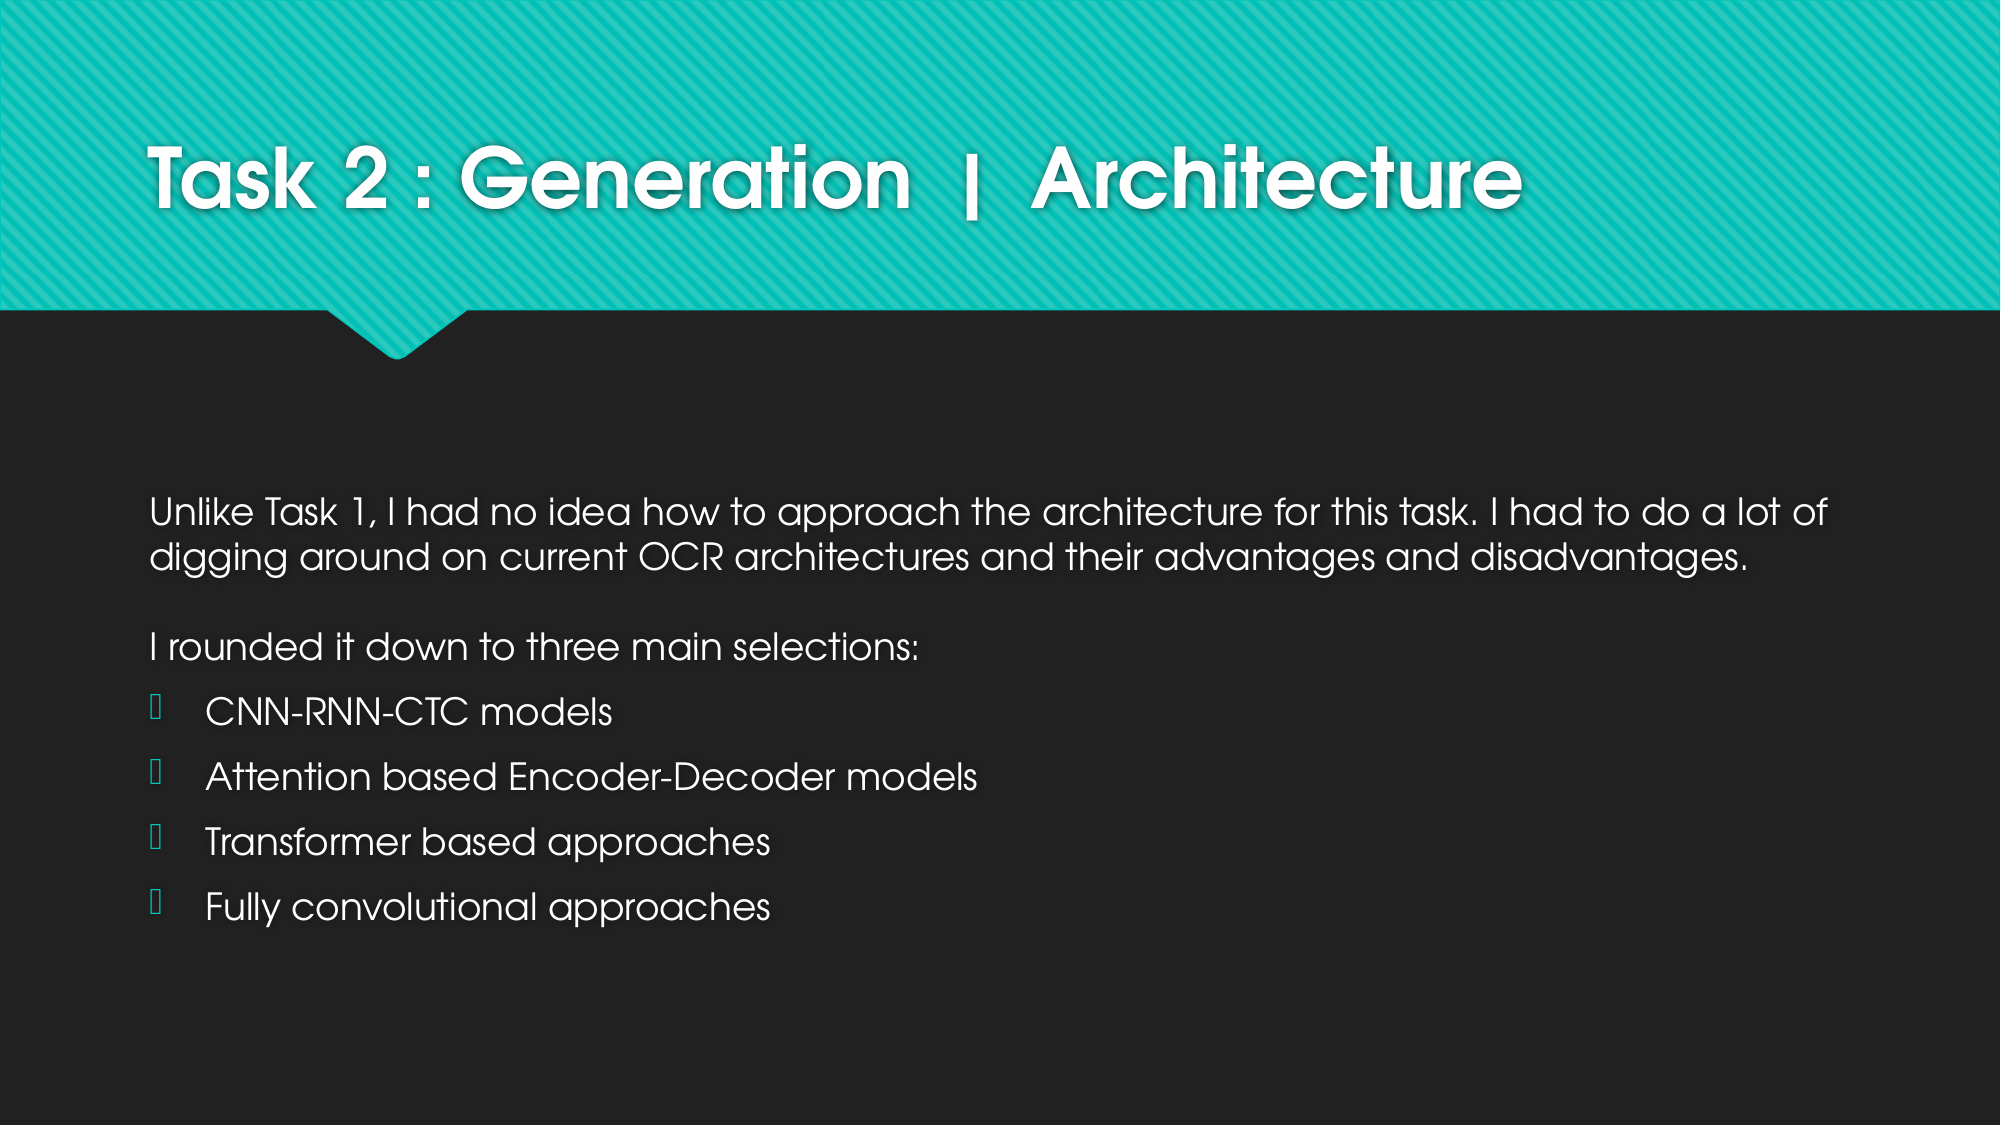

# Task 2 : Generation  |  Architecture
Unlike Task 1, I had no idea how to approach the architecture for this task. I had to do a lot of digging around on current OCR architectures and their advantages and disadvantages.
I rounded it down to three main selections:
CNN-RNN-CTC models
Attention based Encoder-Decoder models
Transformer based approaches
Fully convolutional approaches